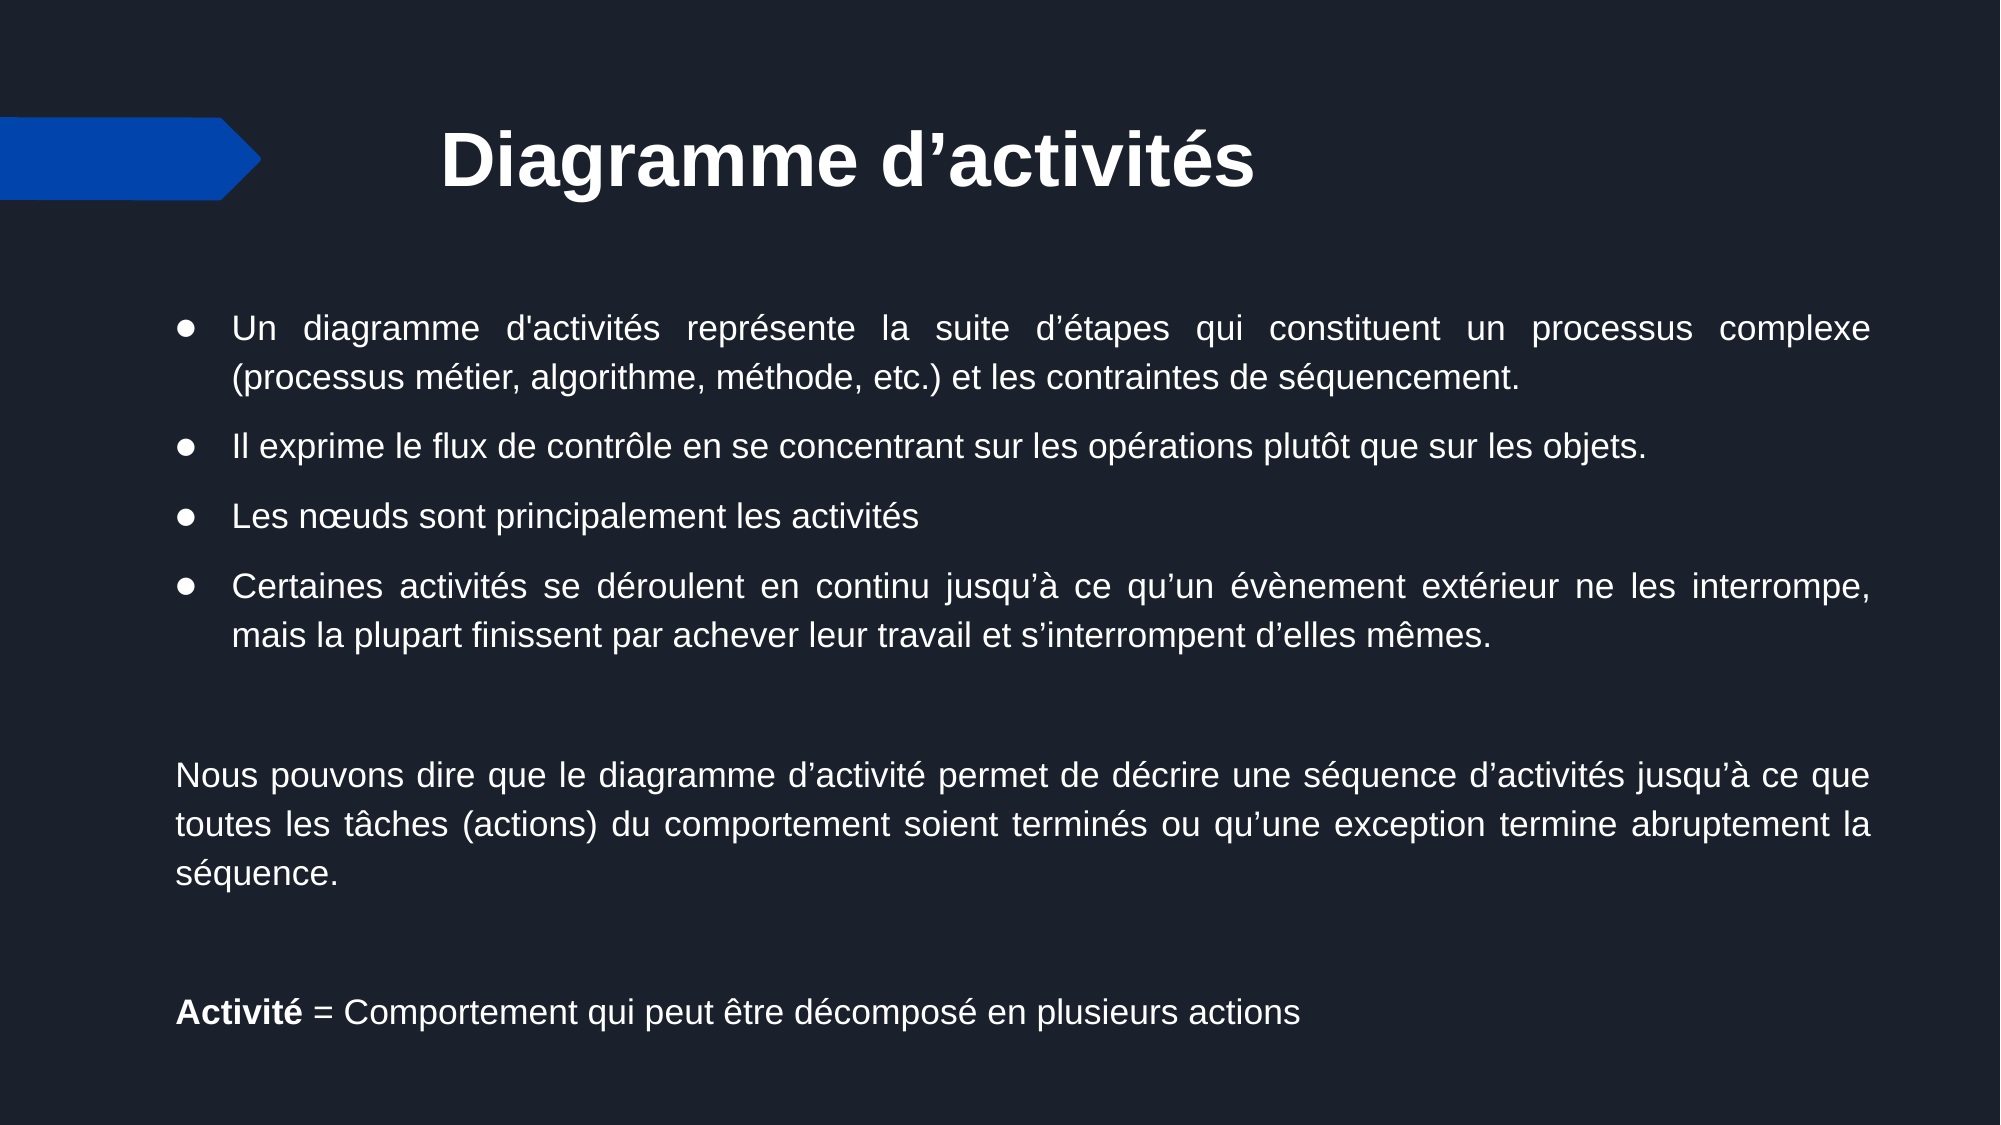

# Diagramme d’activités
Un diagramme d'activités représente la suite d’étapes qui constituent un processus complexe (processus métier, algorithme, méthode, etc.) et les contraintes de séquencement.
Il exprime le flux de contrôle en se concentrant sur les opérations plutôt que sur les objets.
Les nœuds sont principalement les activités
Certaines activités se déroulent en continu jusqu’à ce qu’un évènement extérieur ne les interrompe, mais la plupart finissent par achever leur travail et s’interrompent d’elles mêmes.

Nous pouvons dire que le diagramme d’activité permet de décrire une séquence d’activités jusqu’à ce que toutes les tâches (actions) du comportement soient terminés ou qu’une exception termine abruptement la séquence.

Activité = Comportement qui peut être décomposé en plusieurs actions